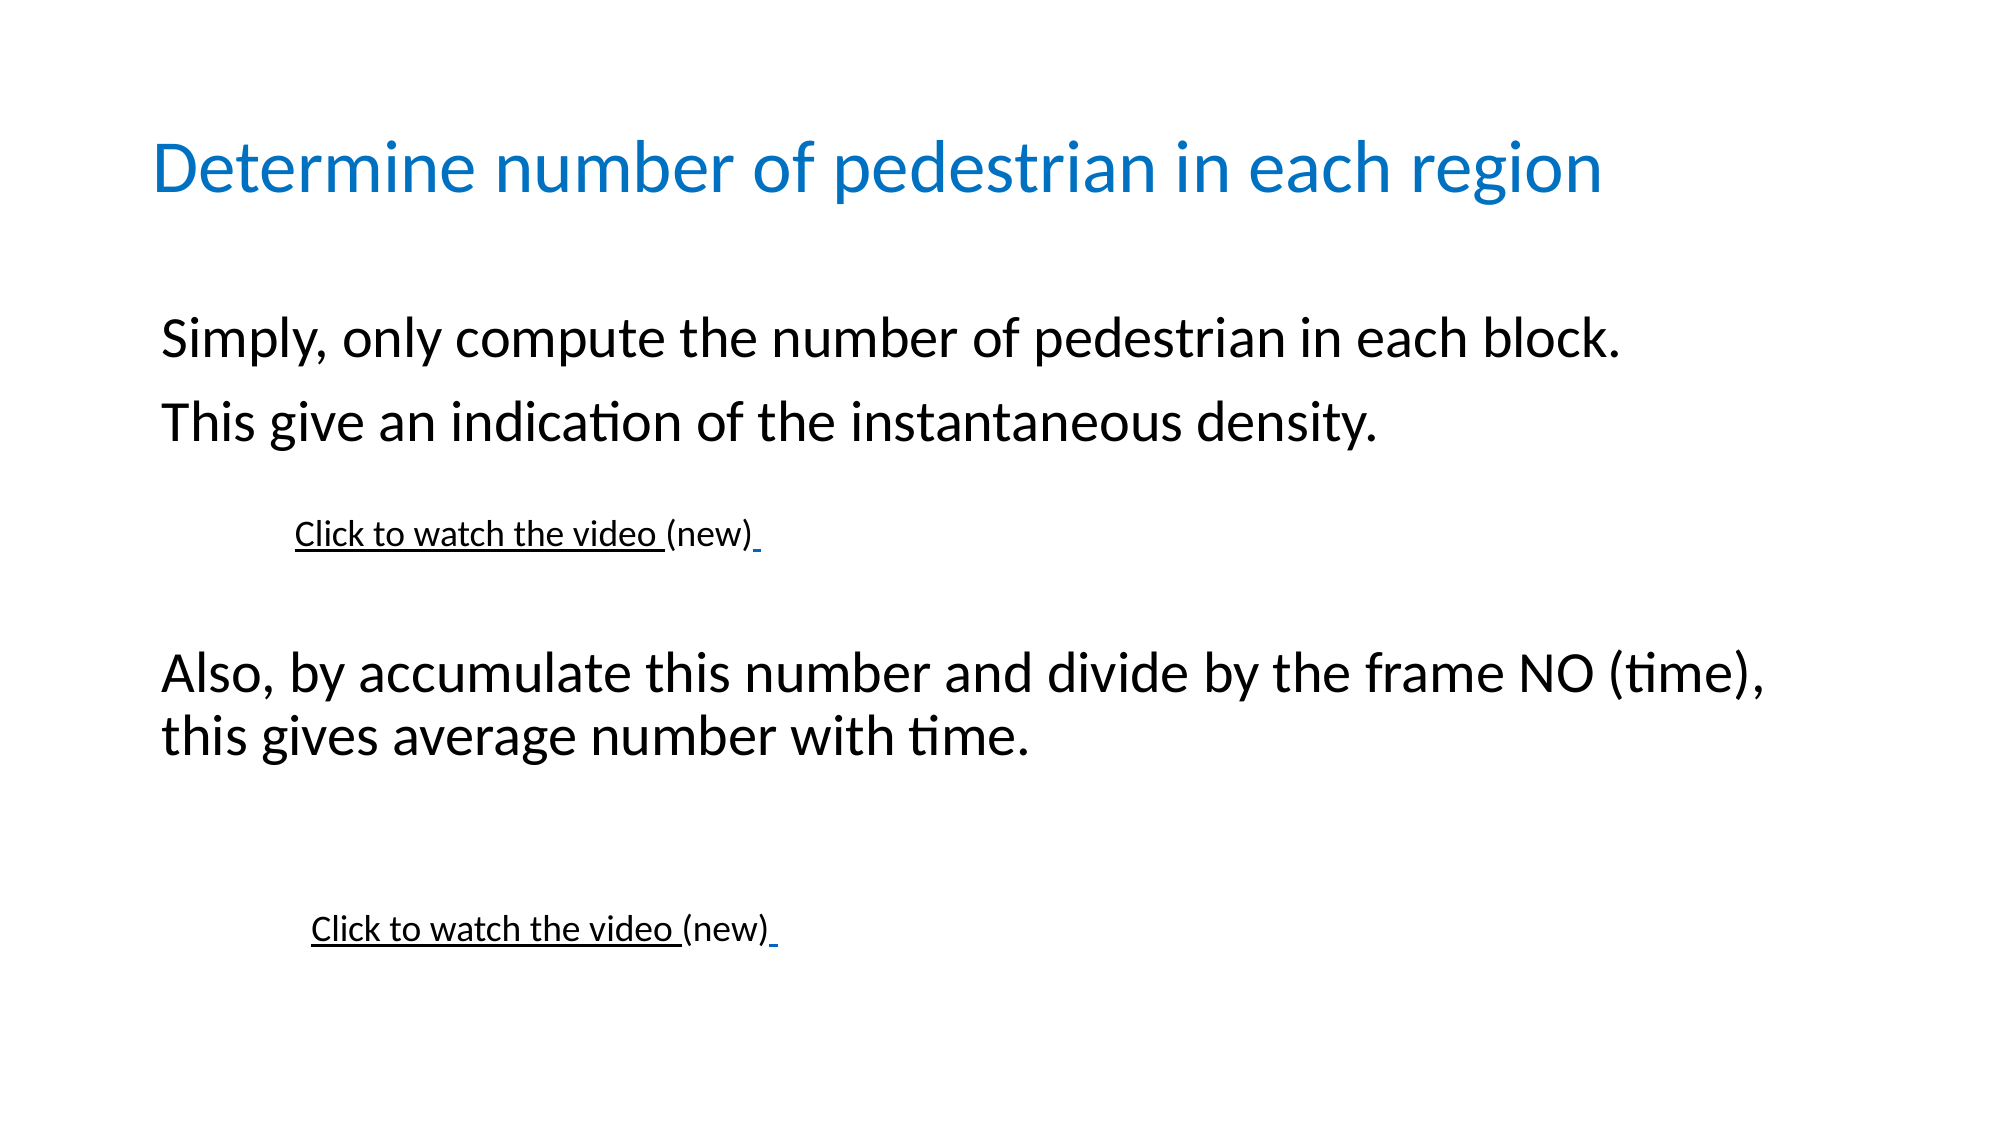

# Determine number of pedestrian in each region
Simply, only compute the number of pedestrian in each block.
This give an indication of the instantaneous density.

Also, by accumulate this number and divide by the frame NO (time), this gives average number with time.
Click to watch the video (new)
Click to watch the video (new)